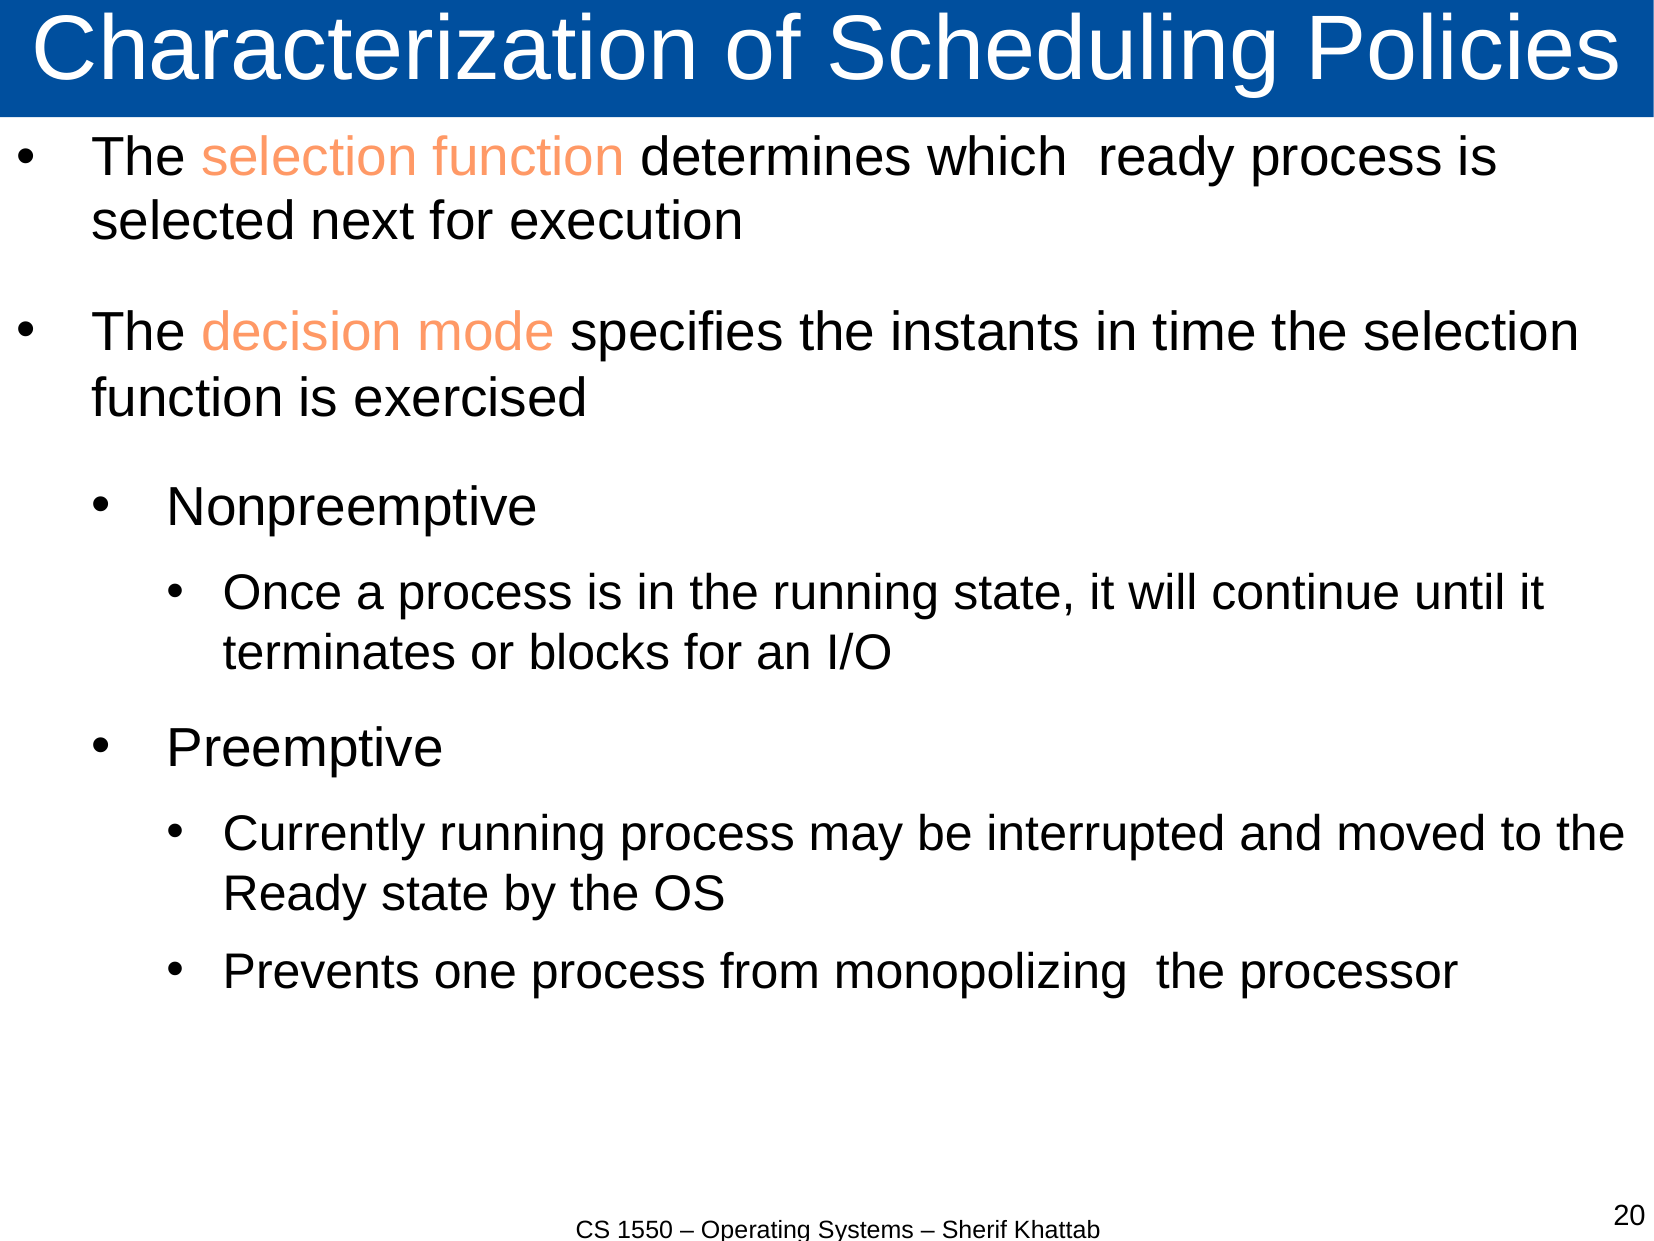

# Characterization of Scheduling Policies
The selection function determines which  ready process is selected next for execution
The decision mode specifies the instants in time the selection function is exercised
Nonpreemptive
Once a process is in the running state, it will continue until it terminates or blocks for an I/O
Preemptive
Currently running process may be interrupted and moved to the Ready state by the OS
Prevents one process from monopolizing  the processor
CS 1550 – Operating Systems – Sherif Khattab
20